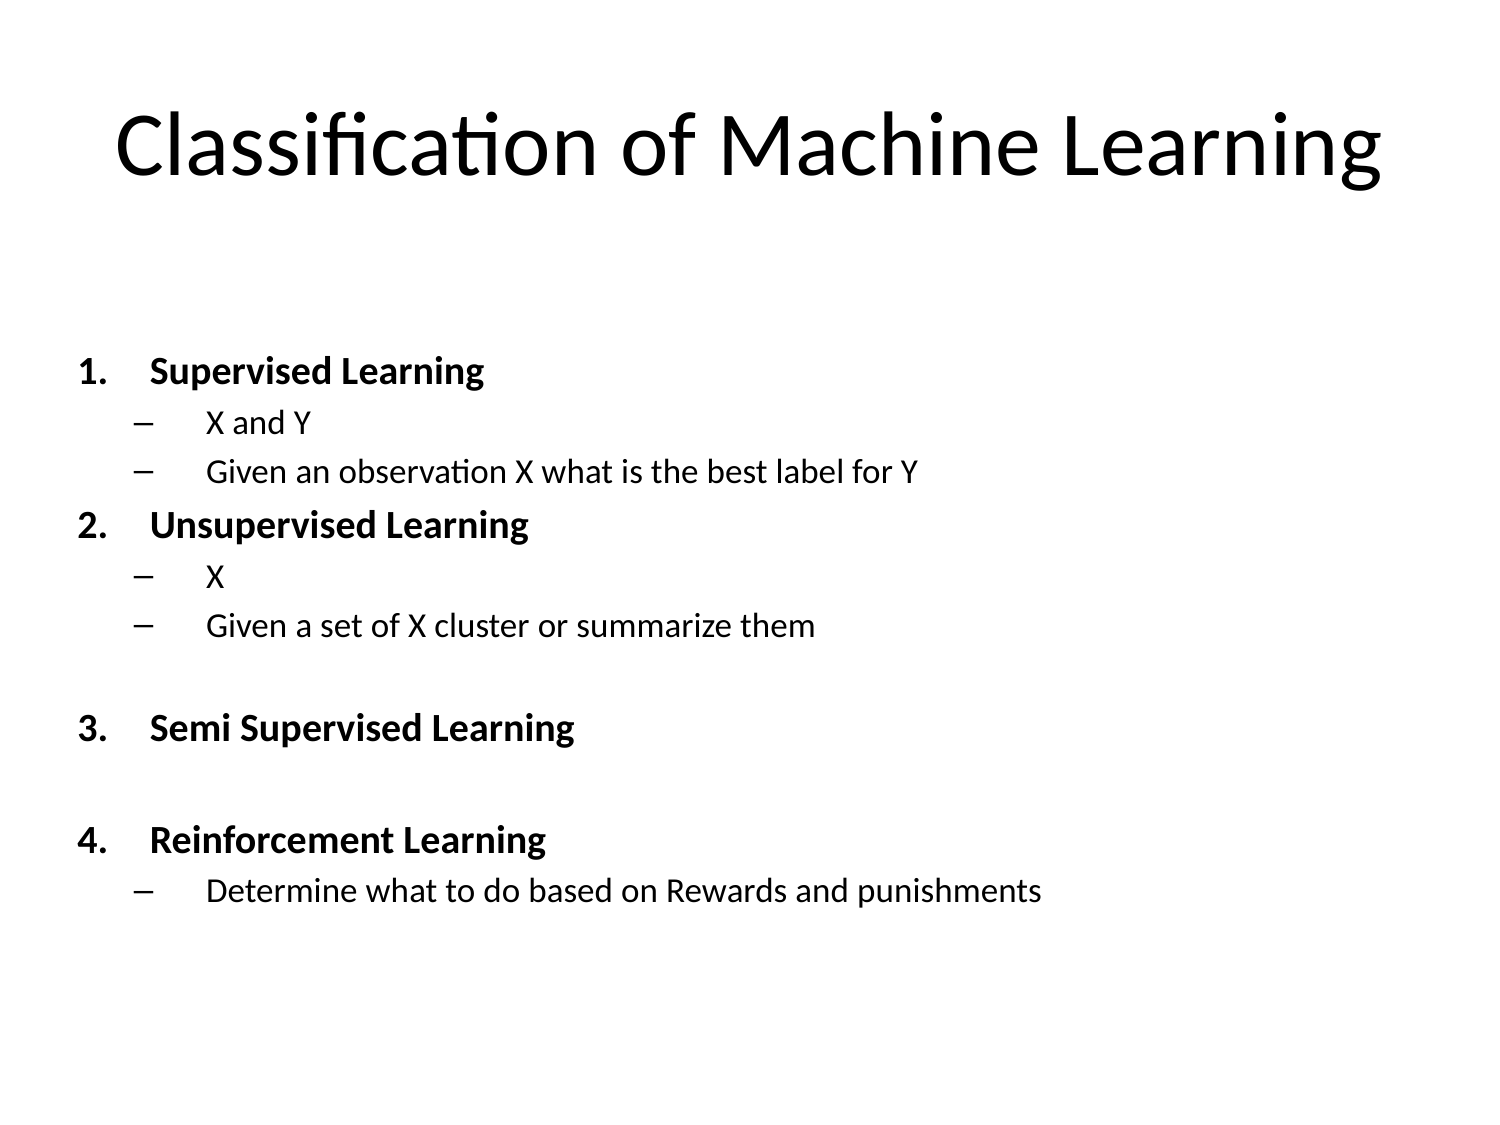

# Classification of Machine Learning
Supervised Learning
X and Y
Given an observation X what is the best label for Y
Unsupervised Learning
X
Given a set of X cluster or summarize them

Semi Supervised Learning

Reinforcement Learning
Determine what to do based on Rewards and punishments